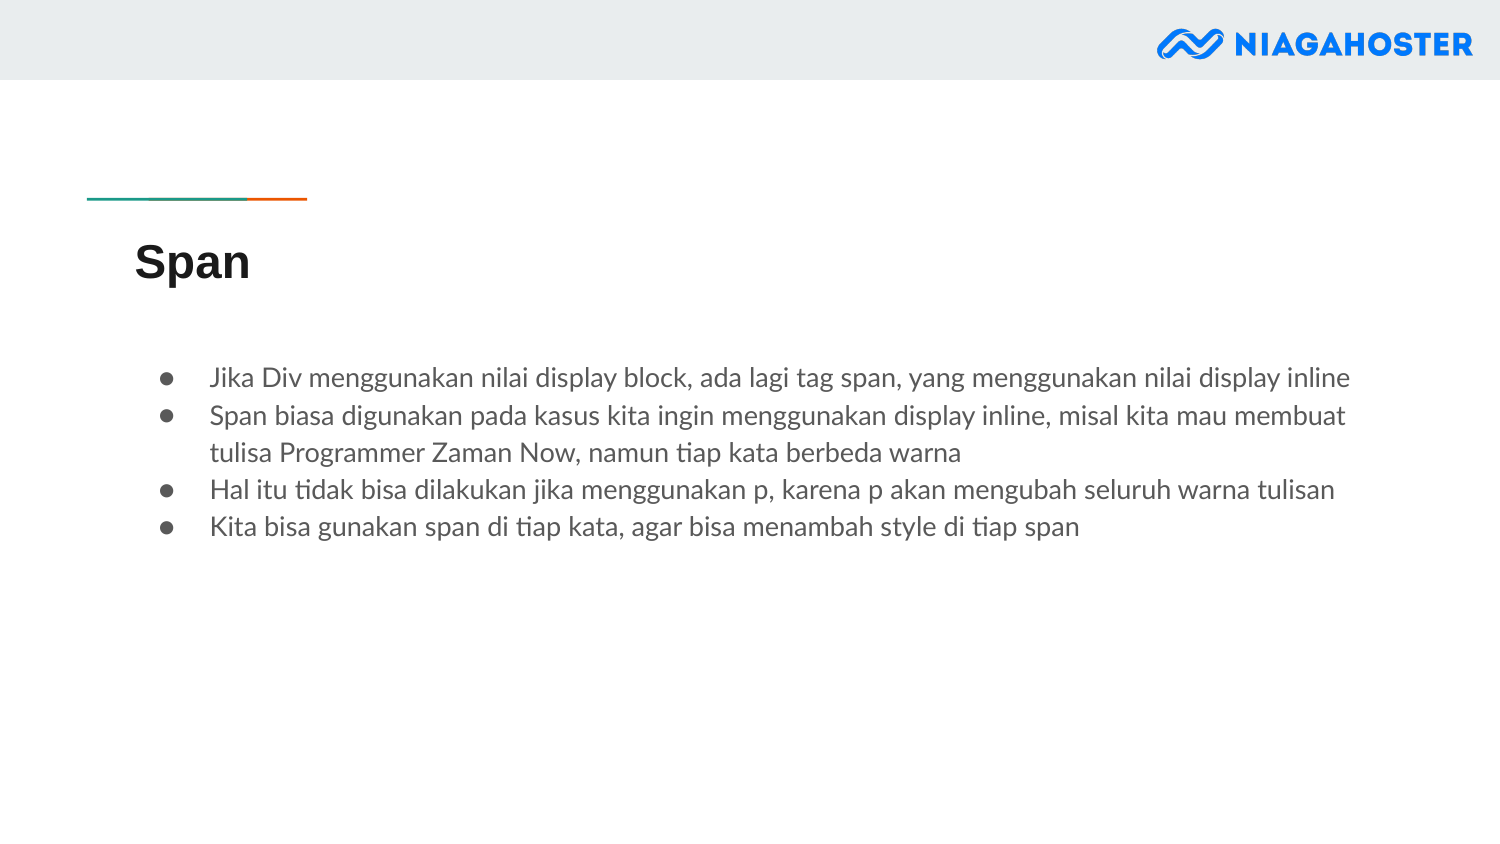

# Span
Jika Div menggunakan nilai display block, ada lagi tag span, yang menggunakan nilai display inline
Span biasa digunakan pada kasus kita ingin menggunakan display inline, misal kita mau membuat tulisa Programmer Zaman Now, namun tiap kata berbeda warna
Hal itu tidak bisa dilakukan jika menggunakan p, karena p akan mengubah seluruh warna tulisan
Kita bisa gunakan span di tiap kata, agar bisa menambah style di tiap span